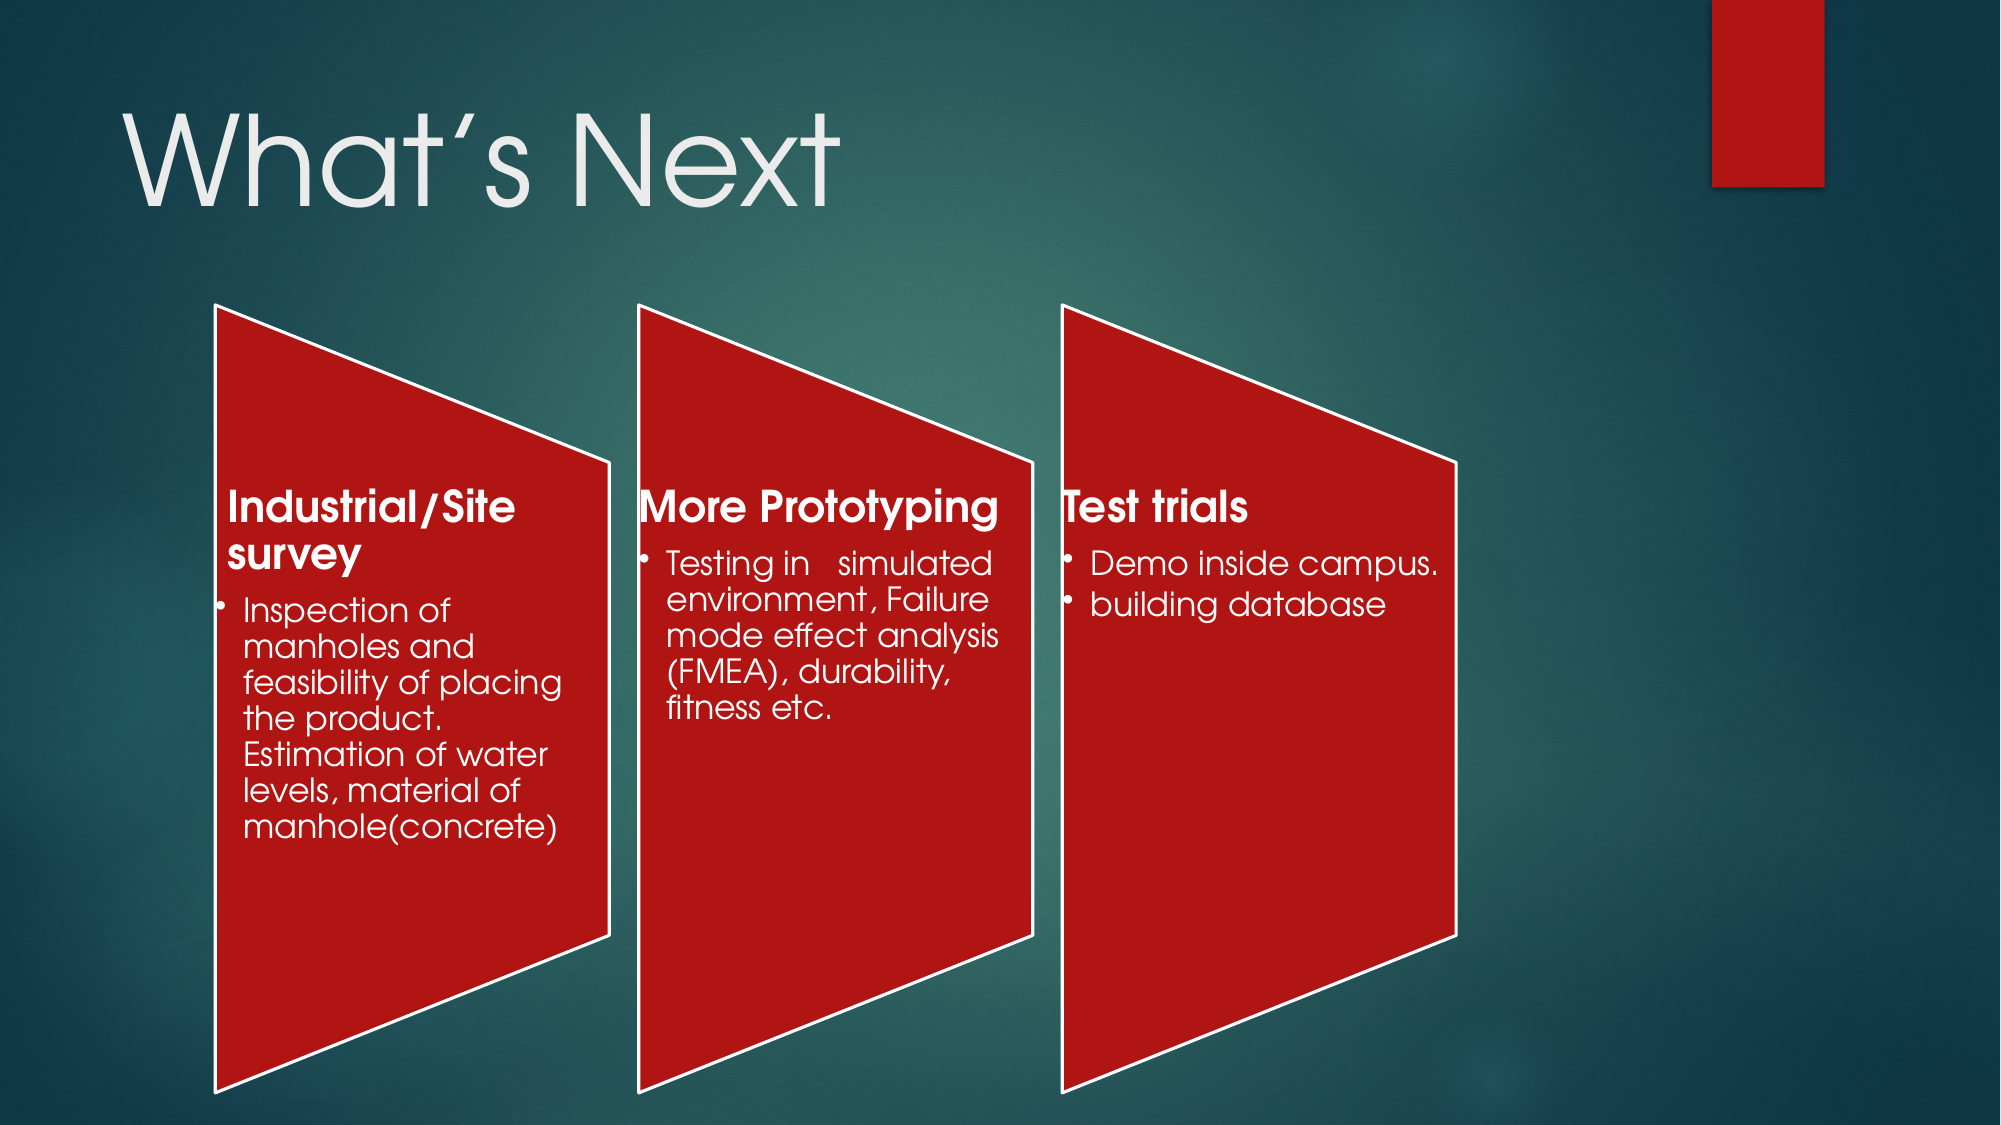

# What’s Next
 Industrial/Site
 survey
Inspection of manholes and feasibility of placing the product. Estimation of water levels, material of manhole(concrete)
More Prototyping
Testing in   simulated environment, Failure mode effect analysis (FMEA), durability, fitness etc.
Test trials
Demo inside campus.
building database